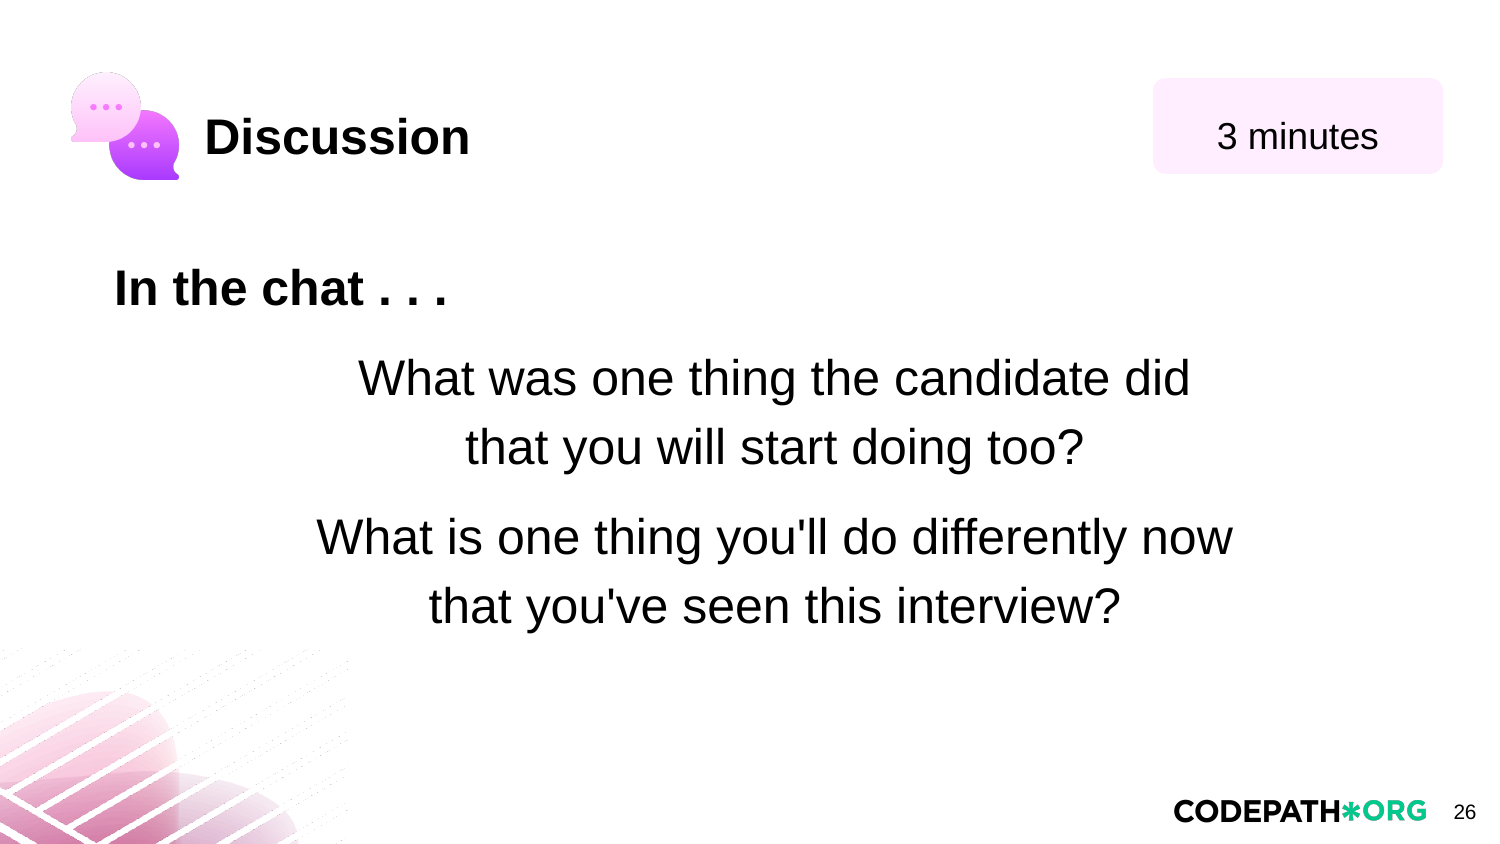

3 minutes
In the chat . . .
What was one thing the candidate did
that you will start doing too?
What is one thing you'll do differently now
that you've seen this interview?
26